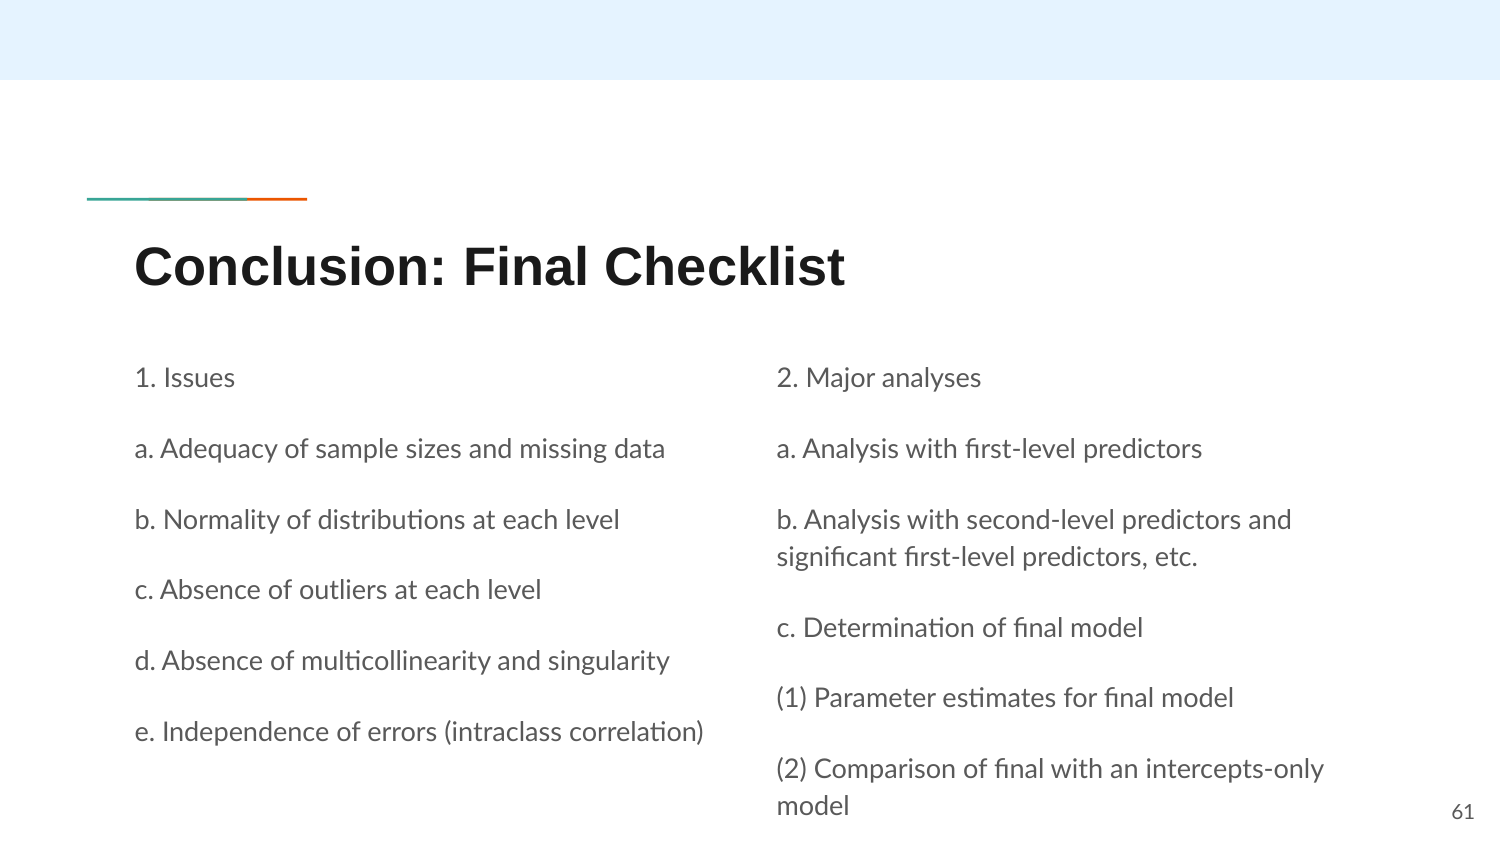

# Conclusion: Final Checklist
1. Issues
a. Adequacy of sample sizes and missing data
b. Normality of distributions at each level
c. Absence of outliers at each level
d. Absence of multicollinearity and singularity
e. Independence of errors (intraclass correlation)

2. Major analyses
a. Analysis with first-level predictors
b. Analysis with second-level predictors and significant first-level predictors, etc.
c. Determination of final model
(1) Parameter estimates for final model
(2) Comparison of final with an intercepts-only model

61